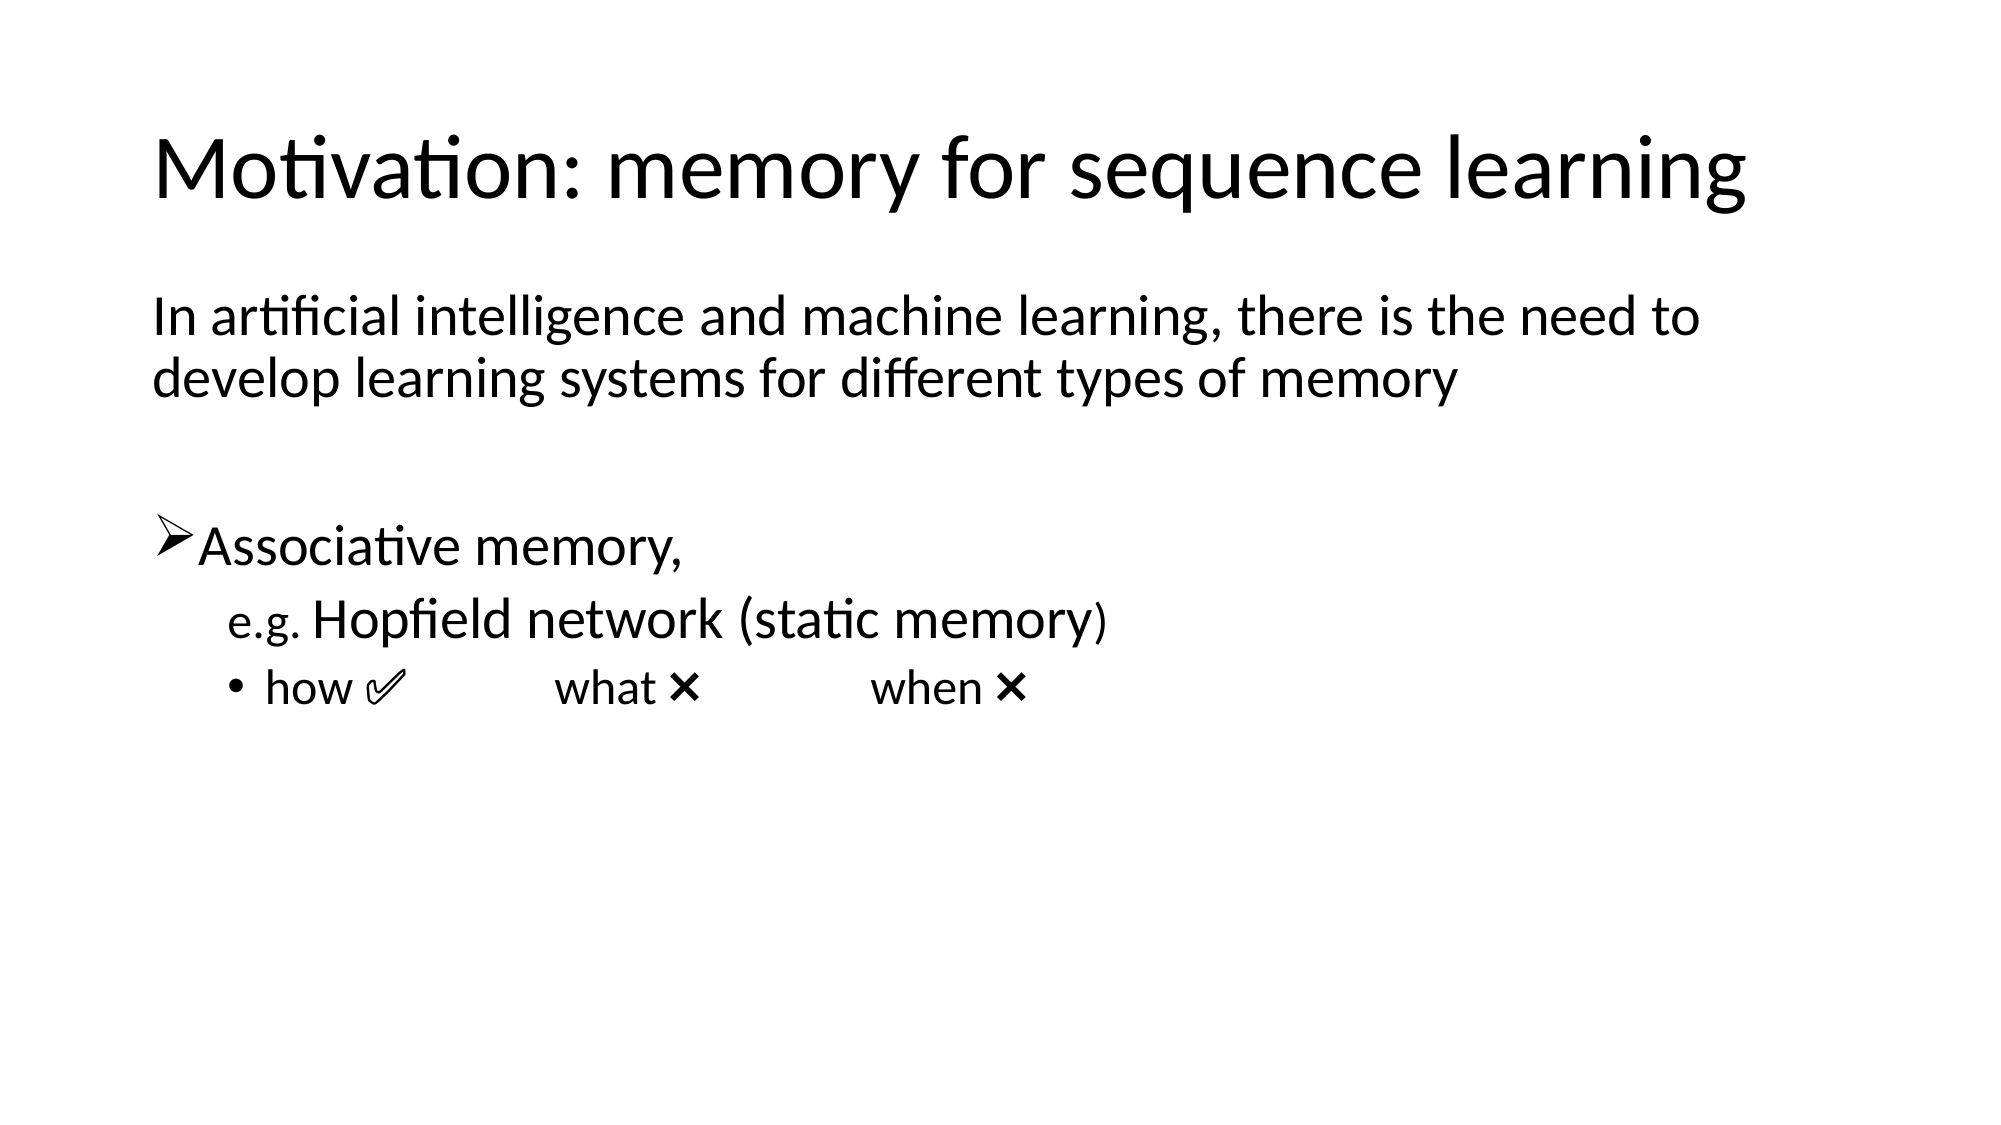

# Motivation: memory for sequence learning
In artificial intelligence and machine learning, there is the need to develop learning systems for different types of memory

Associative memory,
e.g. Hopfield network (static memory)
how ✅             what ❌               when ❌